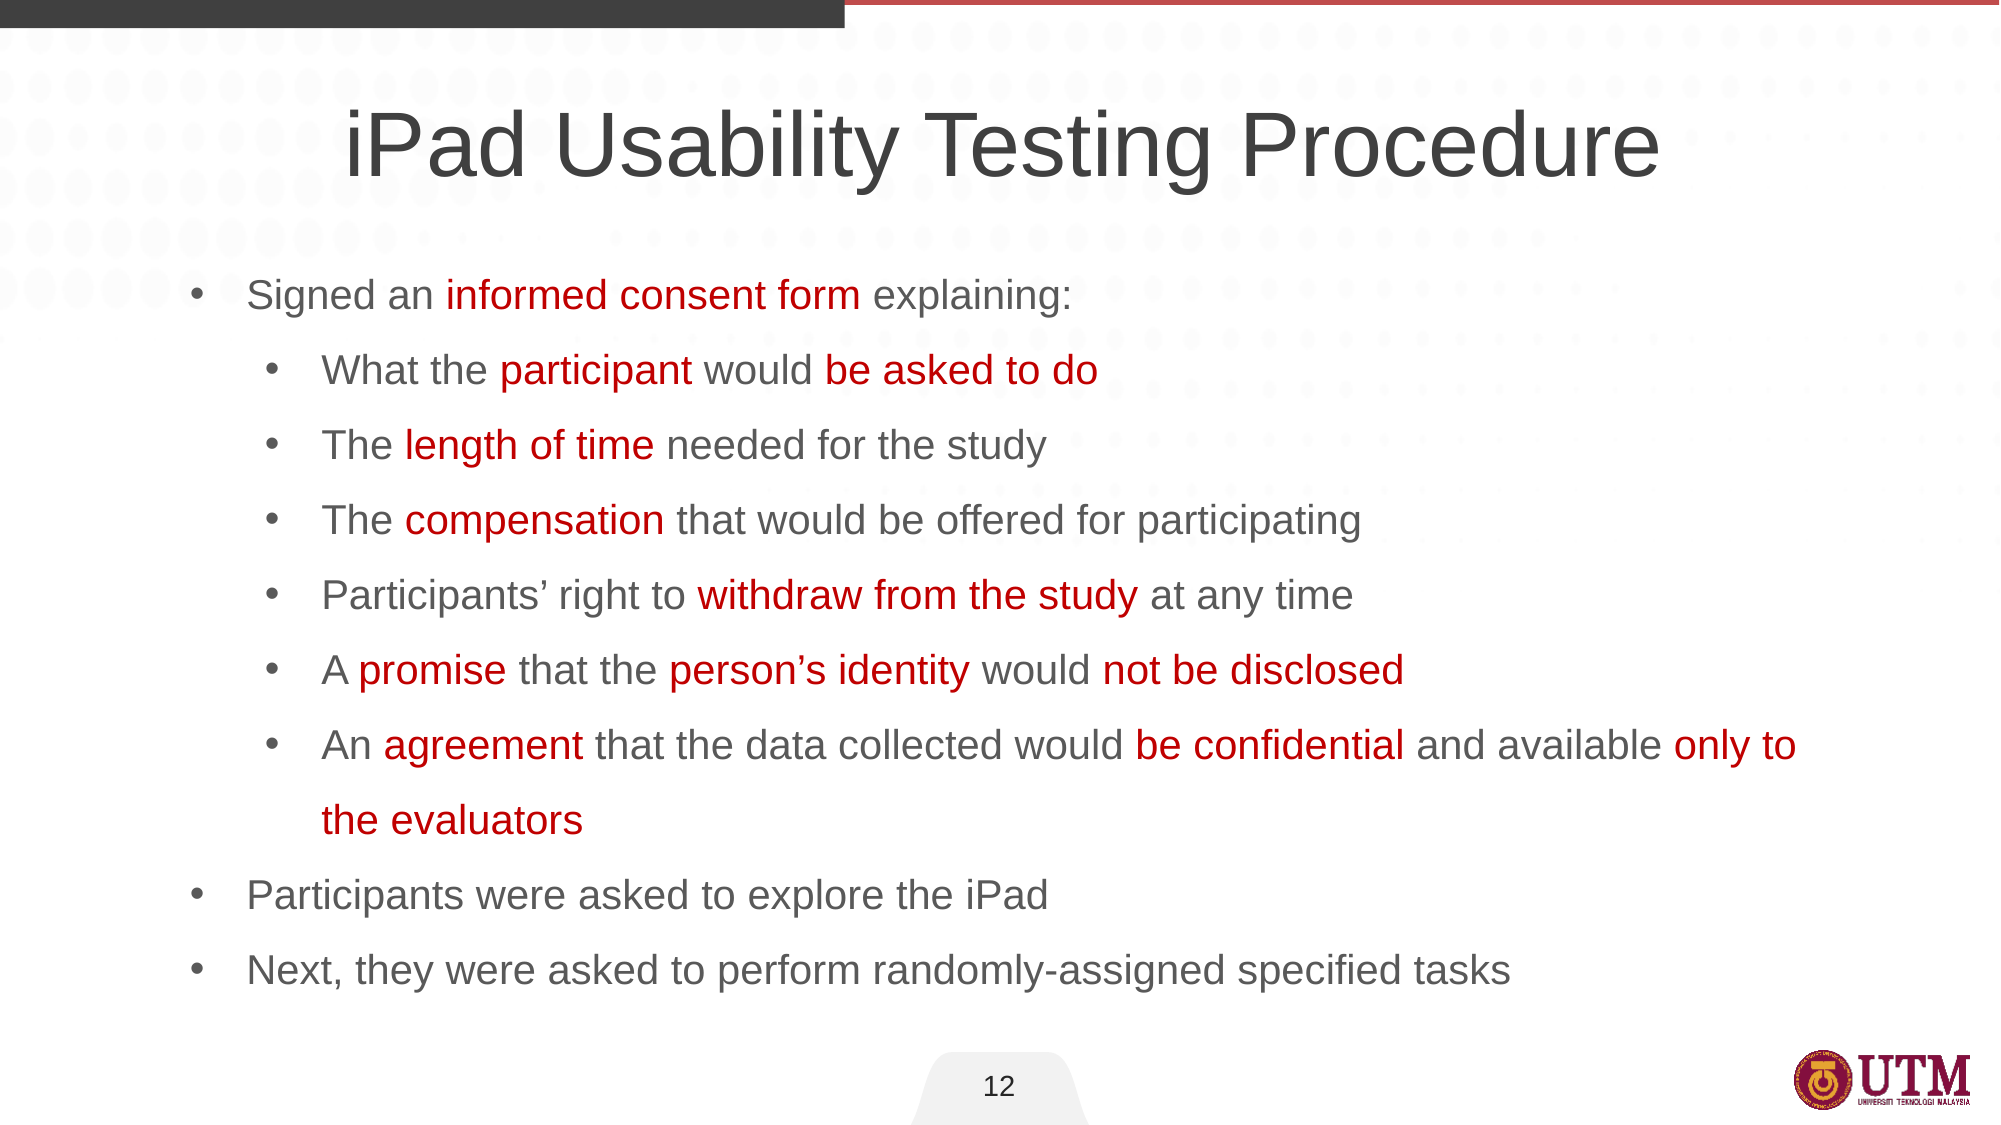

iPad Usability Testing Procedure
Signed an informed consent form explaining:
What the participant would be asked to do
The length of time needed for the study
The compensation that would be offered for participating
Participants’ right to withdraw from the study at any time
A promise that the person’s identity would not be disclosed
An agreement that the data collected would be confidential and available only to the evaluators
Participants were asked to explore the iPad
Next, they were asked to perform randomly-assigned specified tasks
12